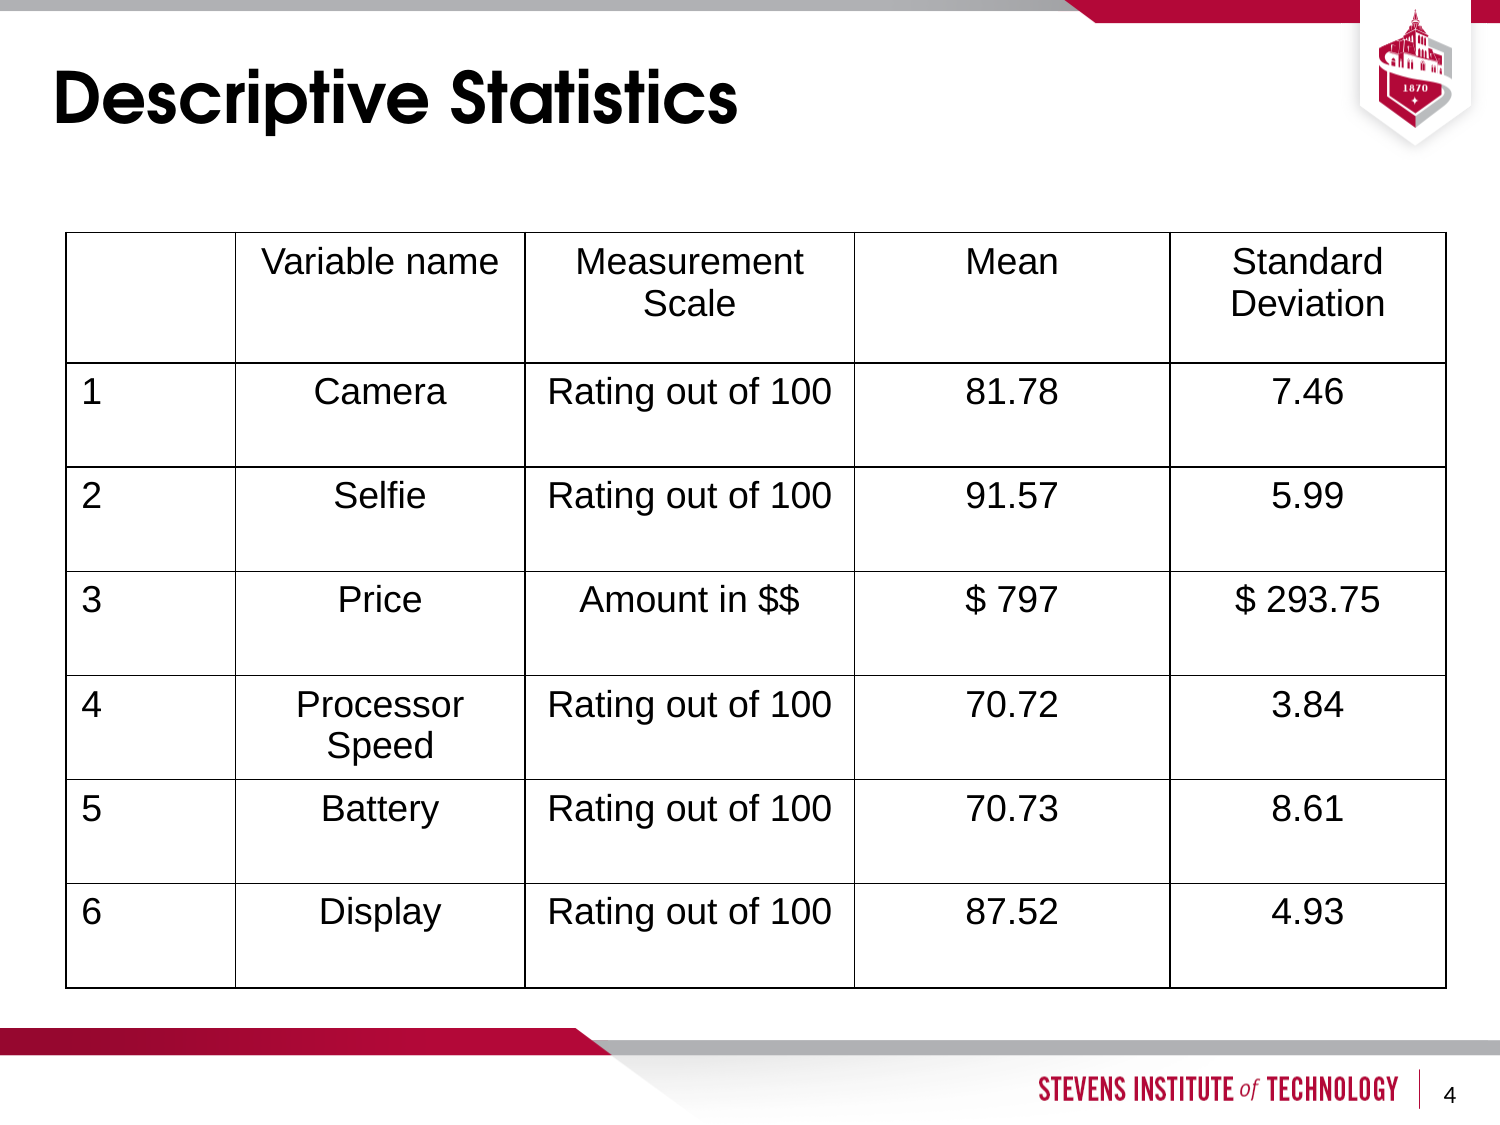

# Descriptive Statistics
|  | Variable name | Measurement Scale | Mean | Standard Deviation |
| --- | --- | --- | --- | --- |
| 1 | Camera | Rating out of 100 | 81.78 | 7.46 |
| 2 | Selfie | Rating out of 100 | 91.57 | 5.99 |
| 3 | Price | Amount in $$ | $ 797 | $ 293.75 |
| 4 | Processor Speed | Rating out of 100 | 70.72 | 3.84 |
| 5 | Battery | Rating out of 100 | 70.73 | 8.61 |
| 6 | Display | Rating out of 100 | 87.52 | 4.93 |
4